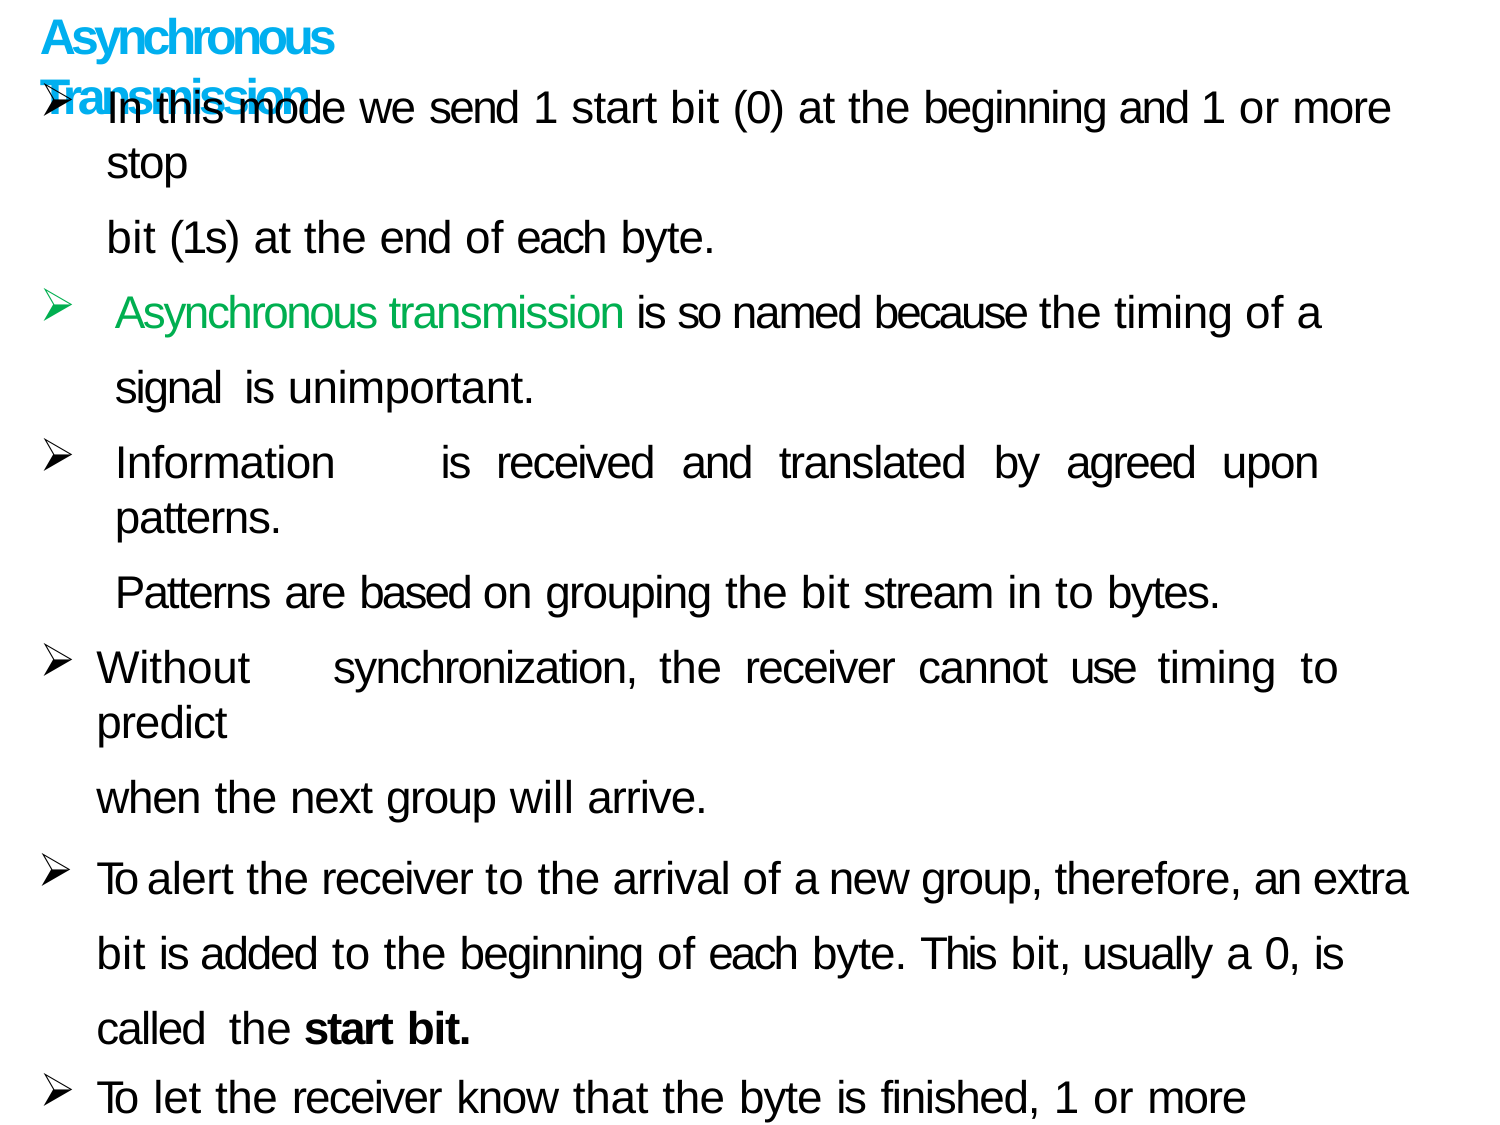

# Asynchronous Transmission
In this mode we send 1 start bit (0) at the beginning and 1 or more stop
bit (1s) at the end of each byte.
Asynchronous transmission is so named because the timing of a signal  is unimportant.
Information	is	received	and	translated	by	agreed	upon	patterns.
Patterns are based on grouping the bit stream in to bytes.
Without	synchronization,	the	receiver	cannot	use	timing	to	predict
when the next group will arrive.
To alert the receiver to the arrival of a new group, therefore, an extra  bit is added to the beginning of each byte. This bit, usually a 0, is called  the start bit.
To let the receiver know that the byte is finished, 1 or more additional
bits are appended to the end of the byte.